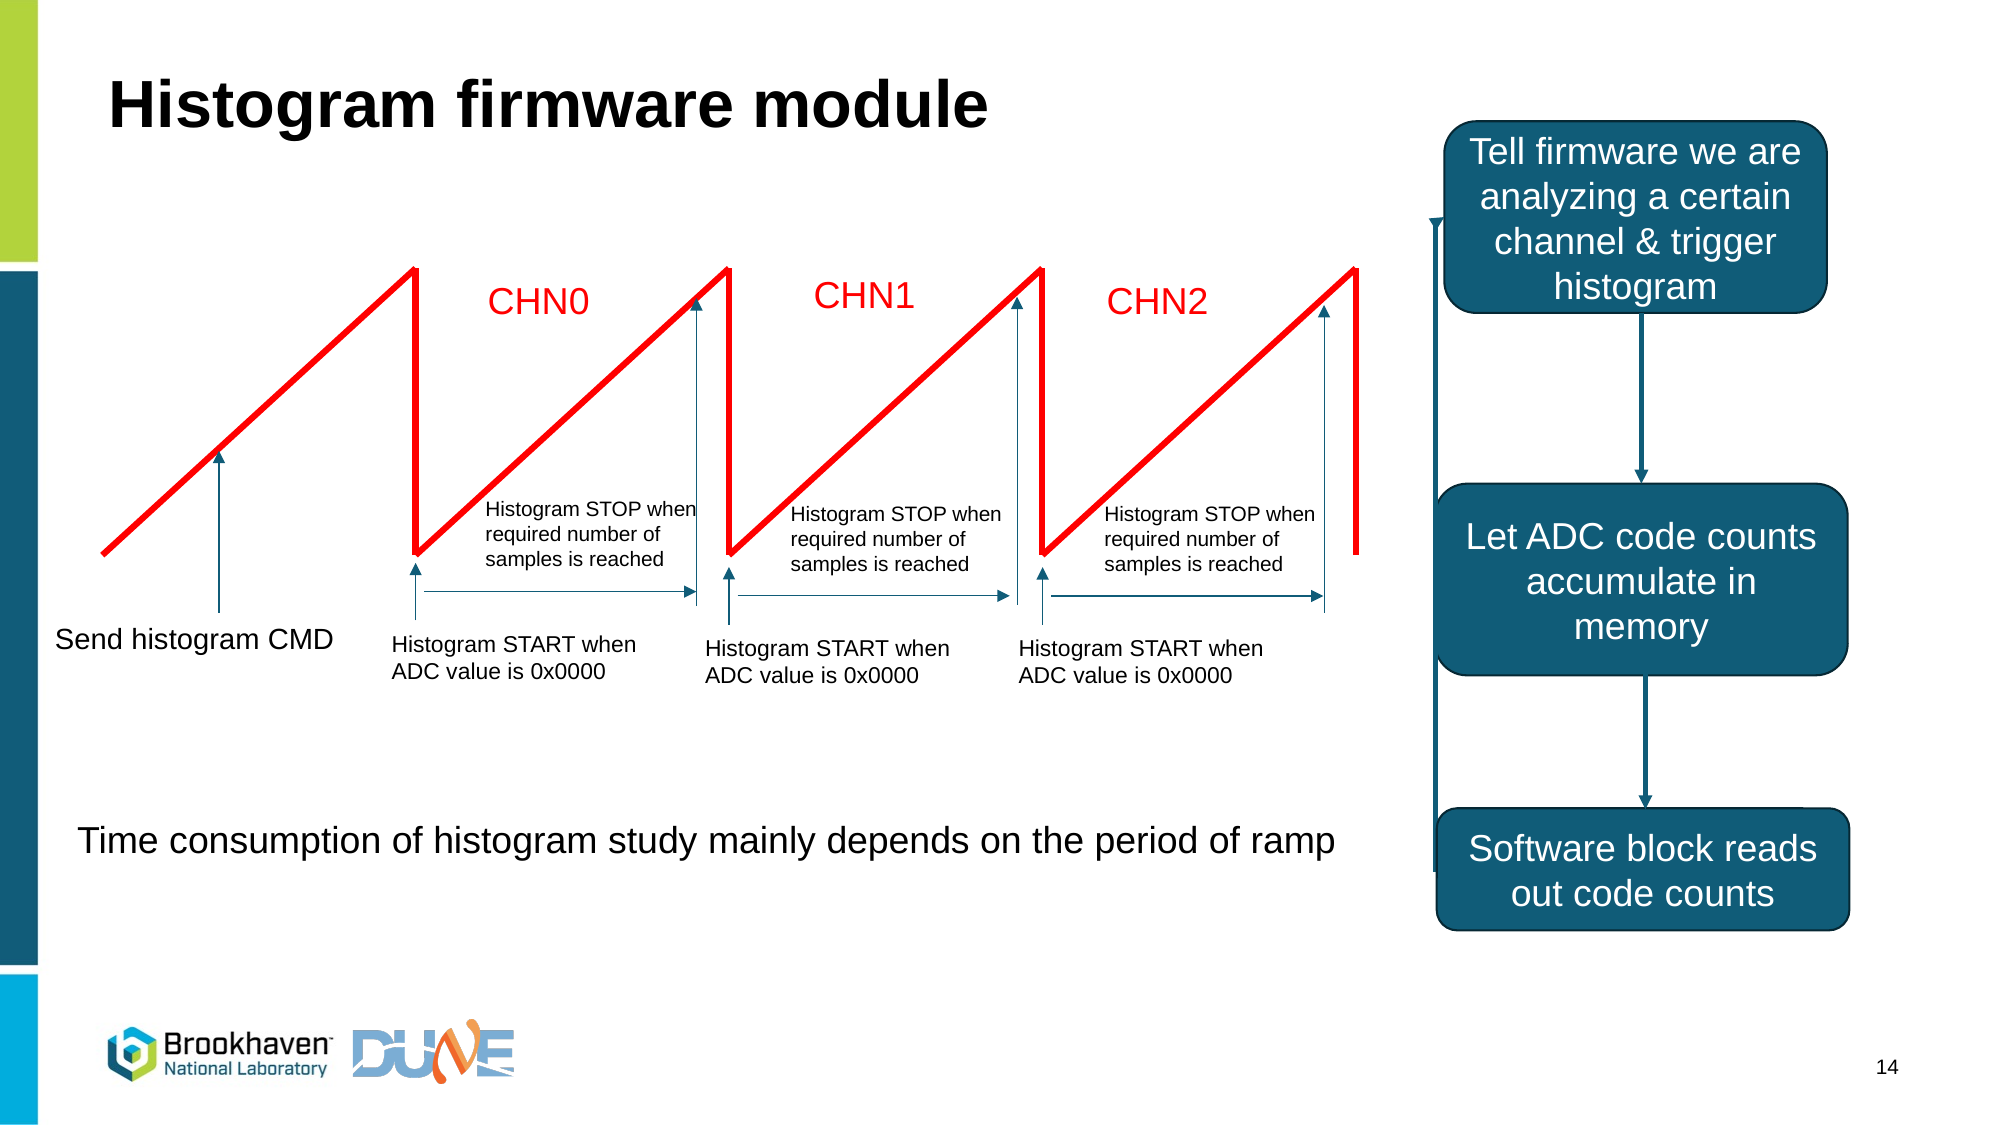

# Histogram firmware module
Tell firmware we are analyzing a certain channel & trigger histogram
CHN1
CHN0
CHN2
Histogram STOP when required number of samples is reached
Histogram STOP when required number of samples is reached
Histogram STOP when required number of samples is reached
Send histogram CMD
Histogram START when ADC value is 0x0000
Histogram START when ADC value is 0x0000
Histogram START when ADC value is 0x0000
Let ADC code counts accumulate in memory
Software block reads out code counts
Time consumption of histogram study mainly depends on the period of ramp
14